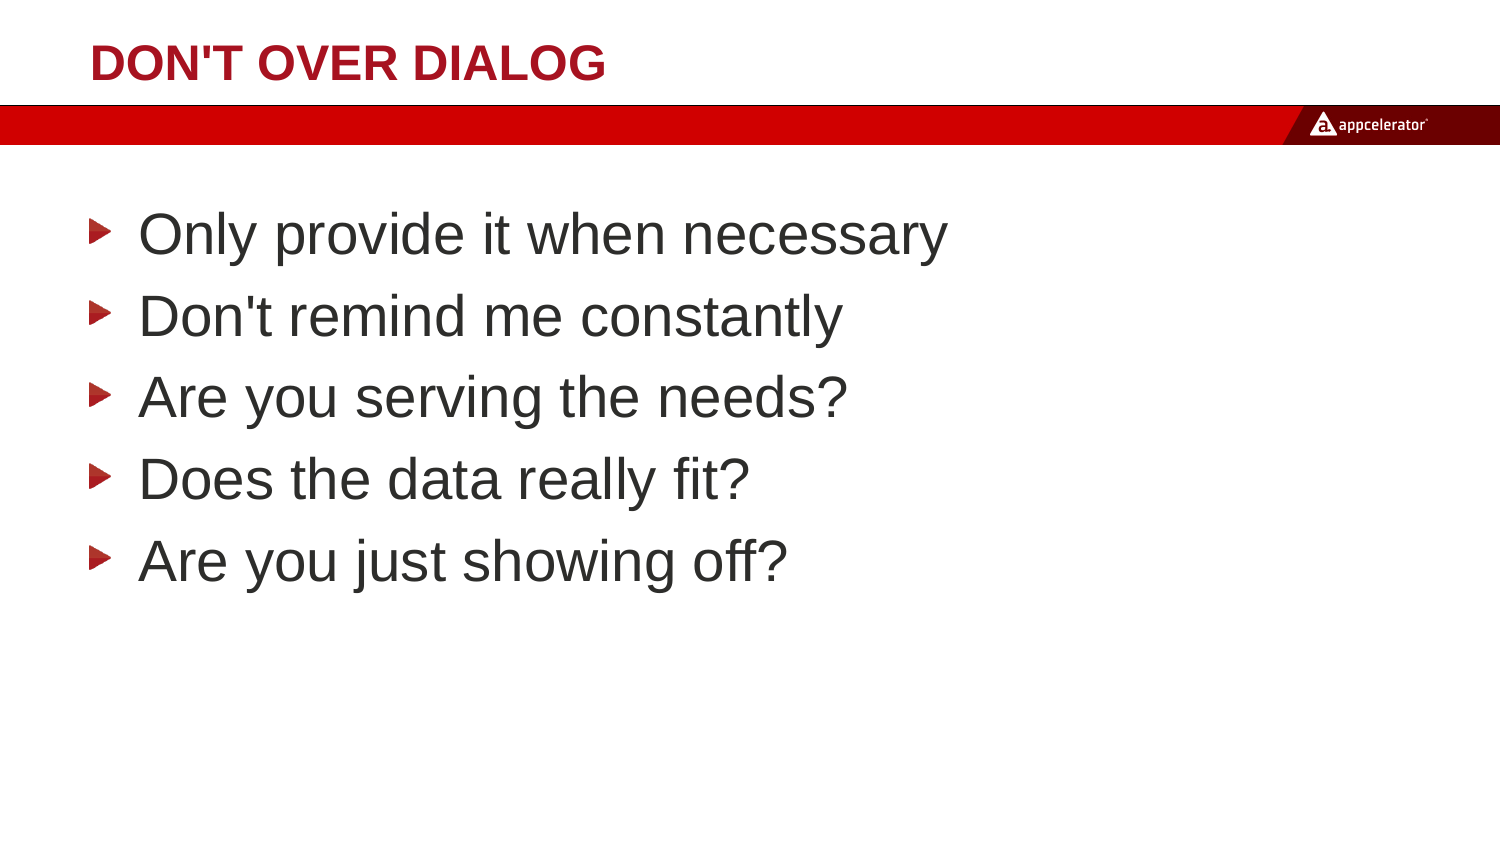

# Don't Over Dialog
Only provide it when necessary
Don't remind me constantly
Are you serving the needs?
Does the data really fit?
Are you just showing off?